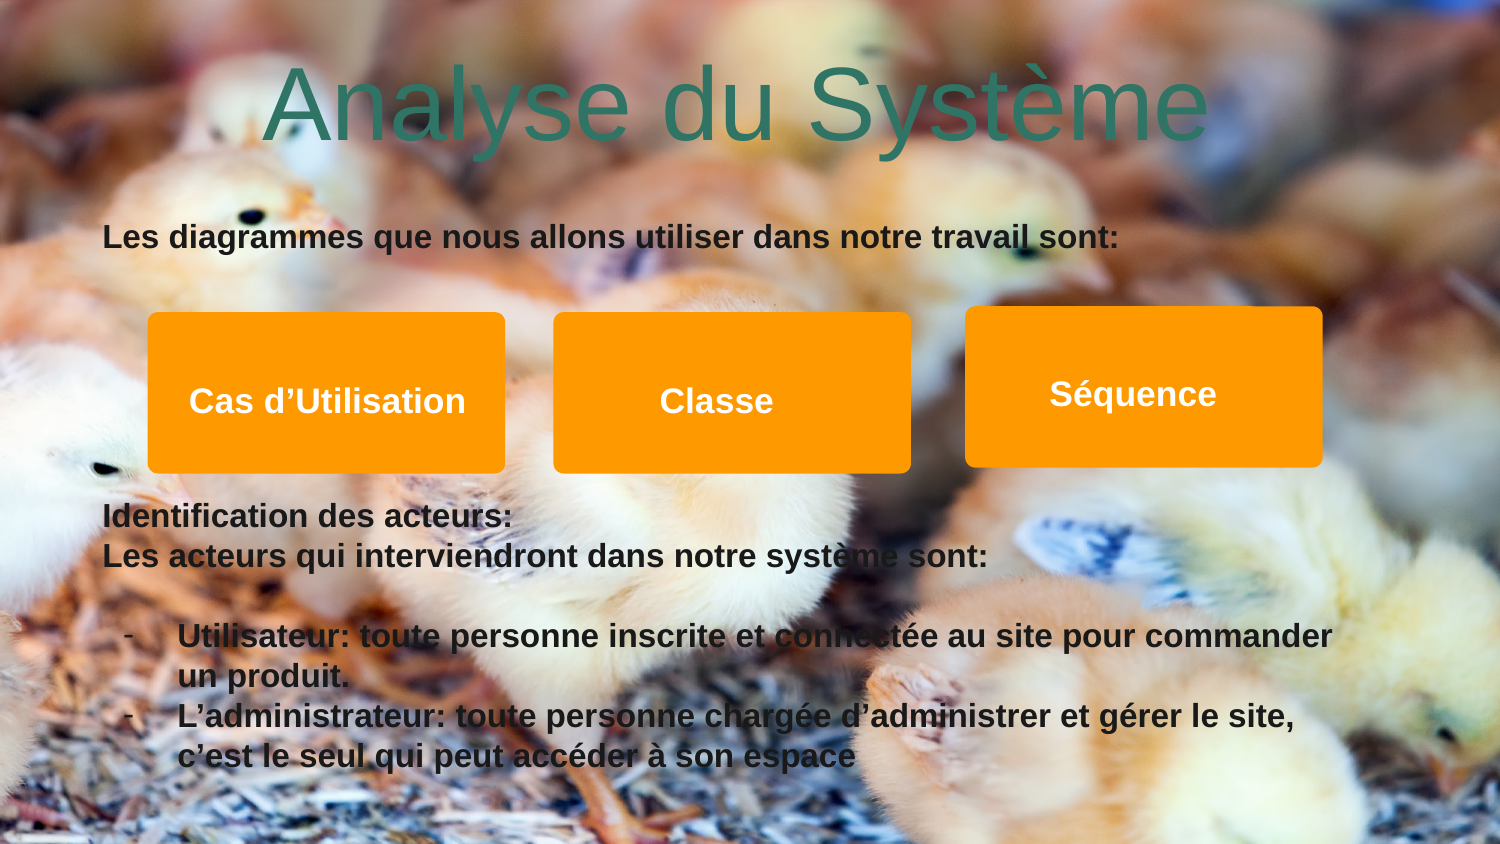

# Analyse du Système
Les diagrammes que nous allons utiliser dans notre travail sont:

Identification des acteurs:
Les acteurs qui interviendront dans notre système sont:

Utilisateur: toute personne inscrite et connectée au site pour commander un produit.
L’administrateur: toute personne chargée d’administrer et gérer le site, c’est le seul qui peut accéder à son espace

Séquence
Cas d’Utilisation
Classe